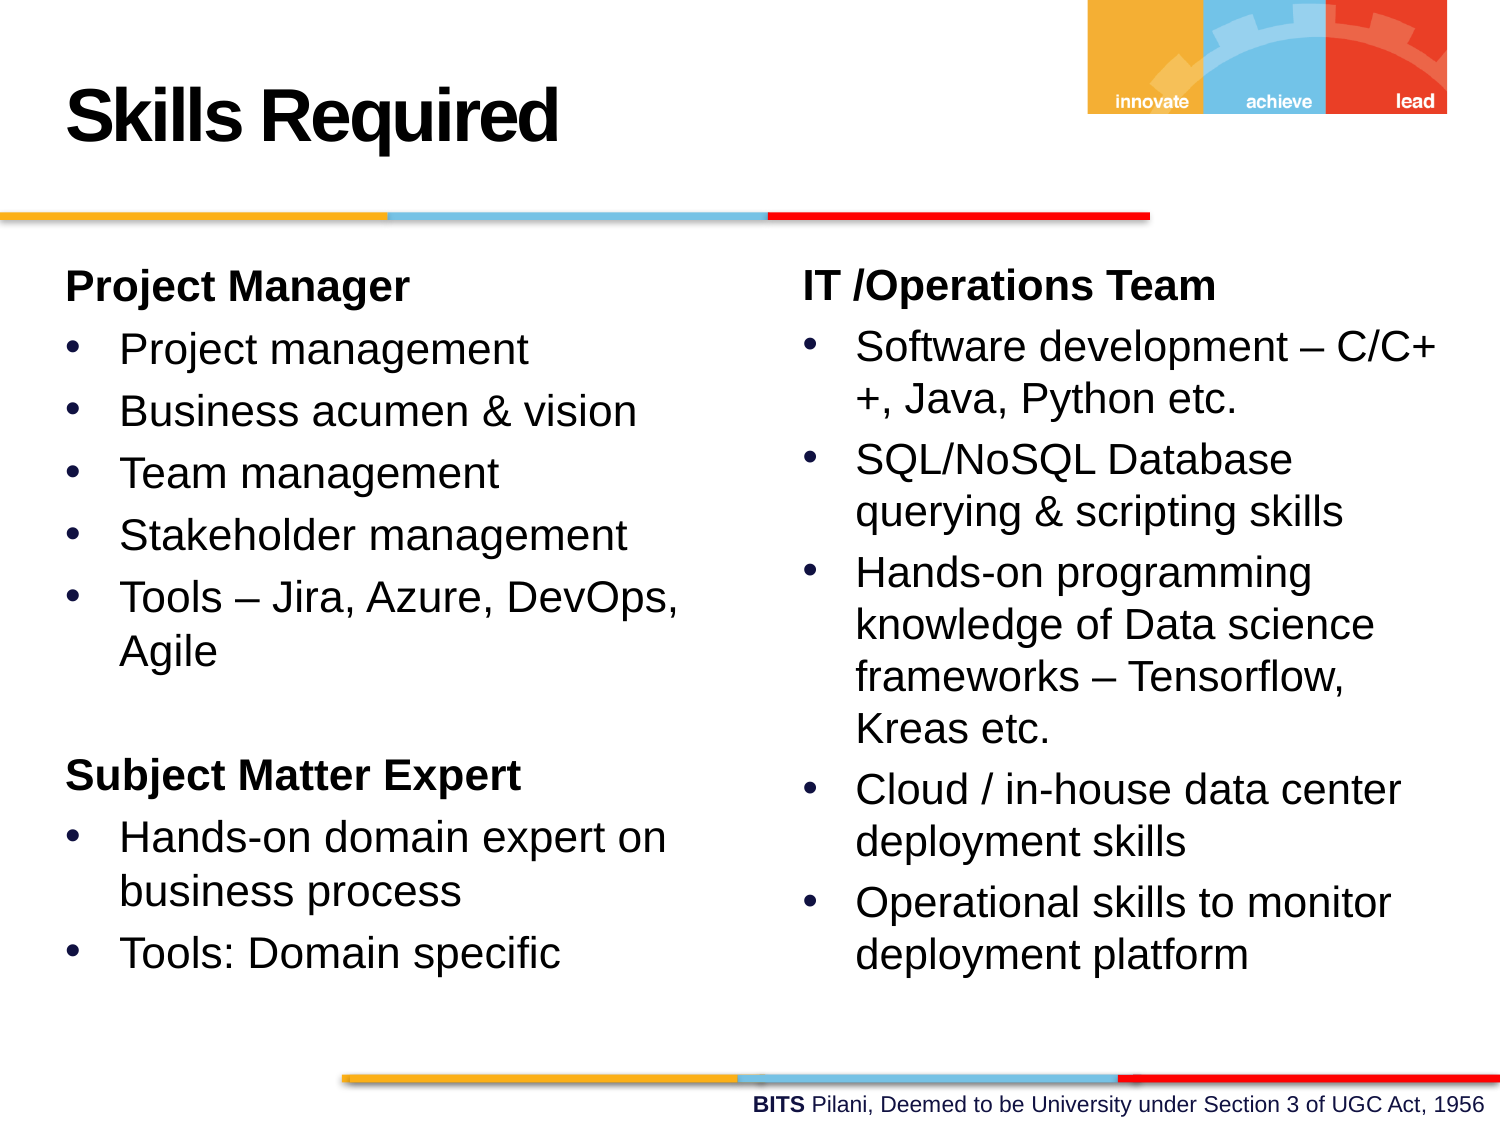

Skills Required
IT /Operations Team
Software development – C/C++, Java, Python etc.
SQL/NoSQL Database querying & scripting skills
Hands-on programming knowledge of Data science frameworks – Tensorflow, Kreas etc.
Cloud / in-house data center deployment skills
Operational skills to monitor deployment platform

Project Manager
Project management
Business acumen & vision
Team management
Stakeholder management
Tools – Jira, Azure, DevOps, Agile

Subject Matter Expert
Hands-on domain expert on business process
Tools: Domain specific